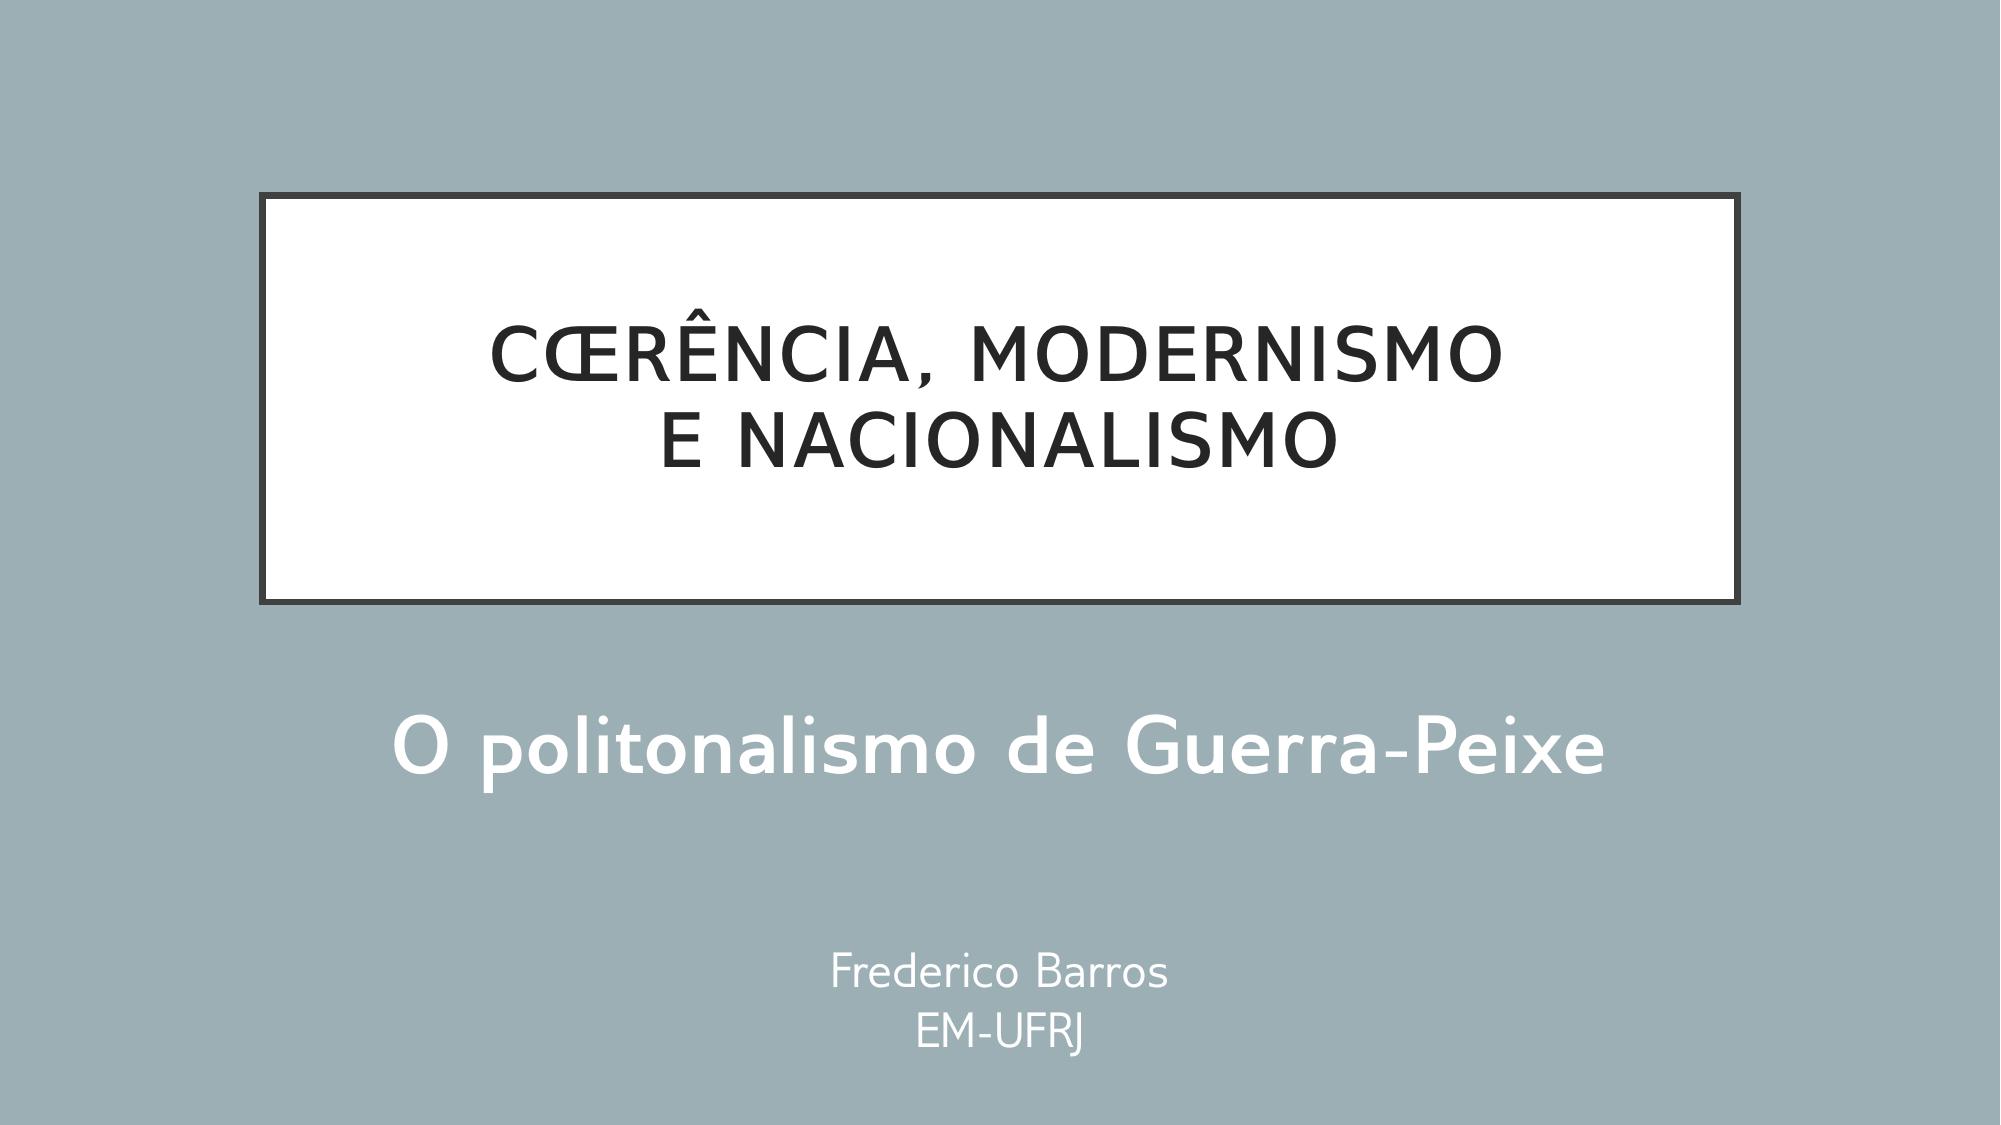

# Coerência, modernismo e nacionalismo
O politonalismo de Guerra-Peixe
Frederico Barros
EM-UFRJ